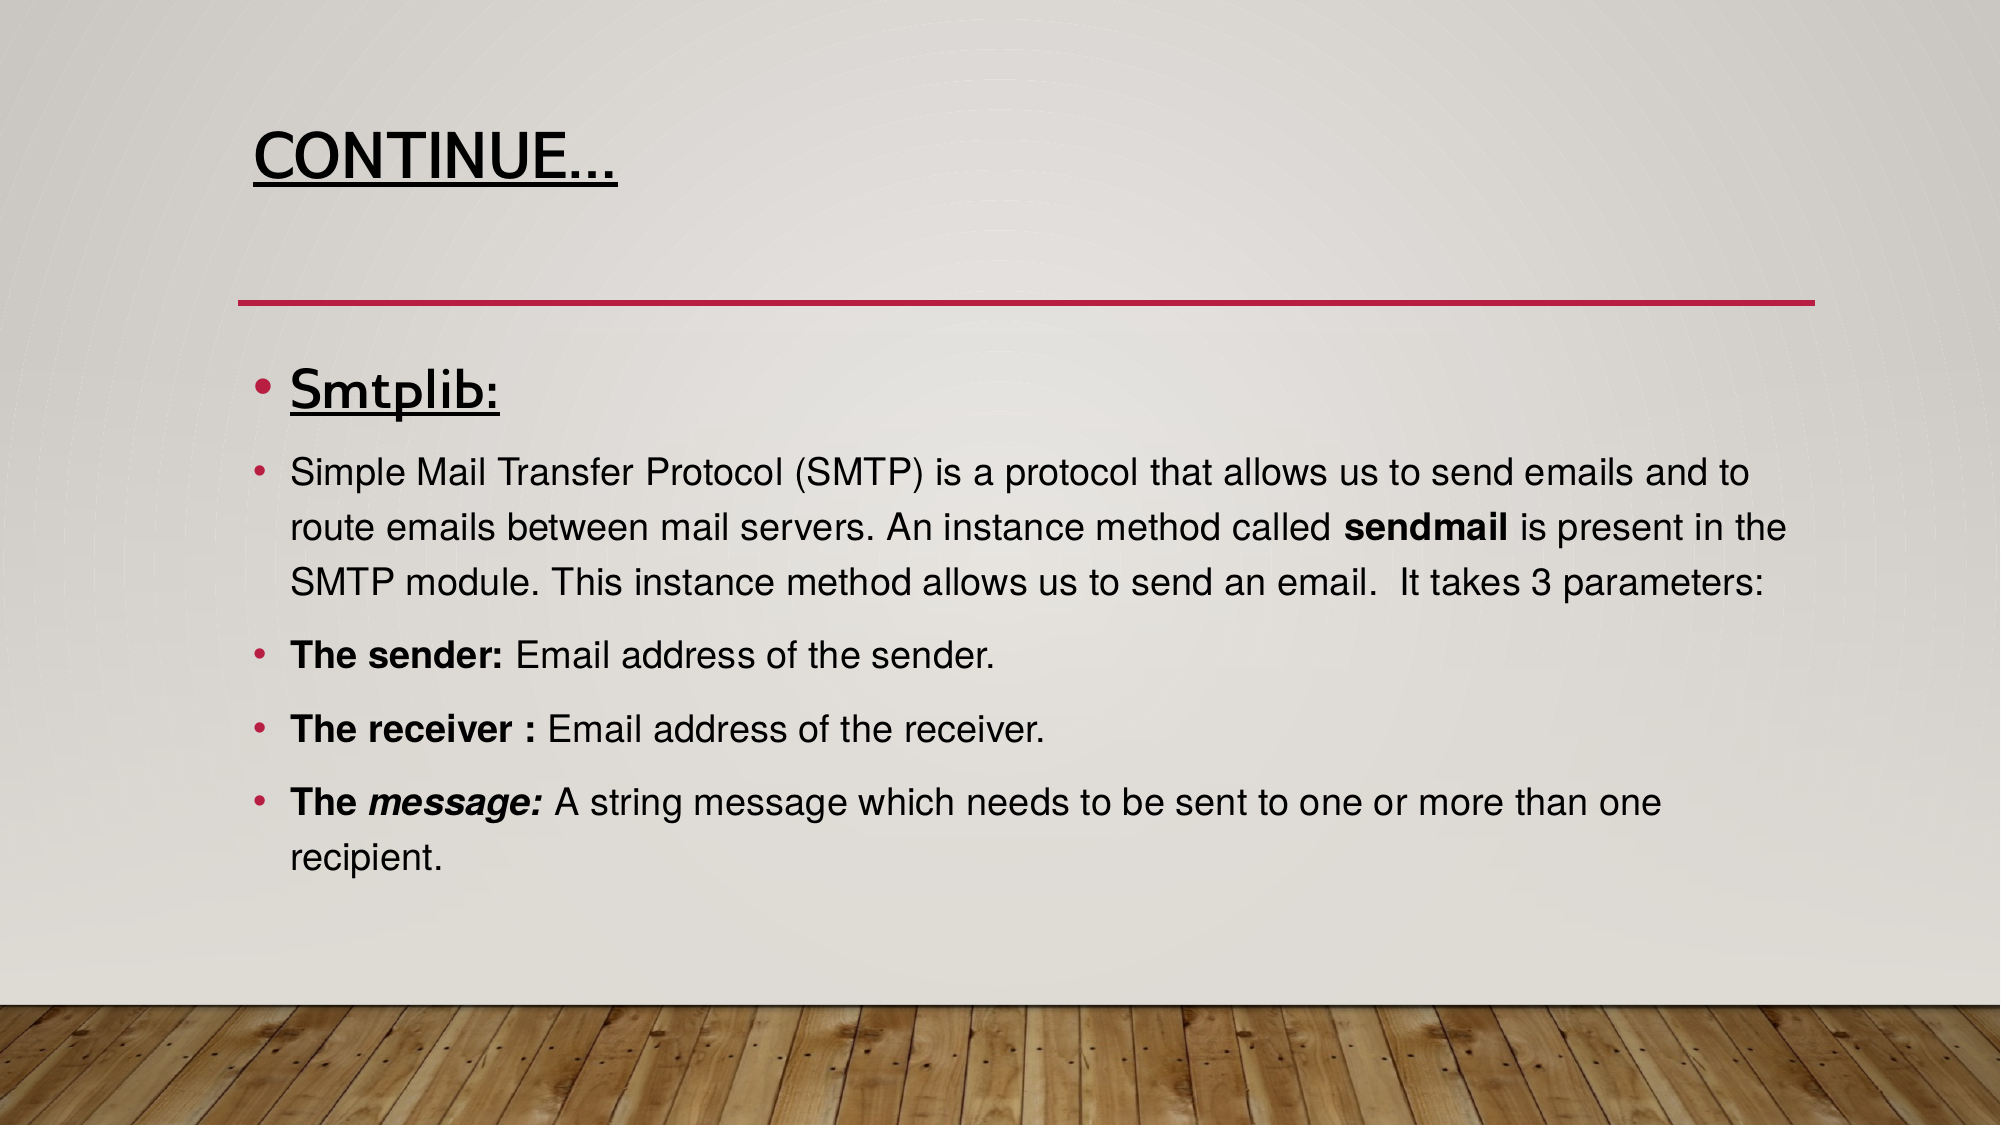

# CONTINUE…
Smtplib:
Simple Mail Transfer Protocol (SMTP) is a protocol that allows us to send emails and to route emails between mail servers. An instance method called sendmail is present in the SMTP module. This instance method allows us to send an email.  It takes 3 parameters:
The sender: Email address of the sender.
The receiver : Email address of the receiver.
The message: A string message which needs to be sent to one or more than one recipient.